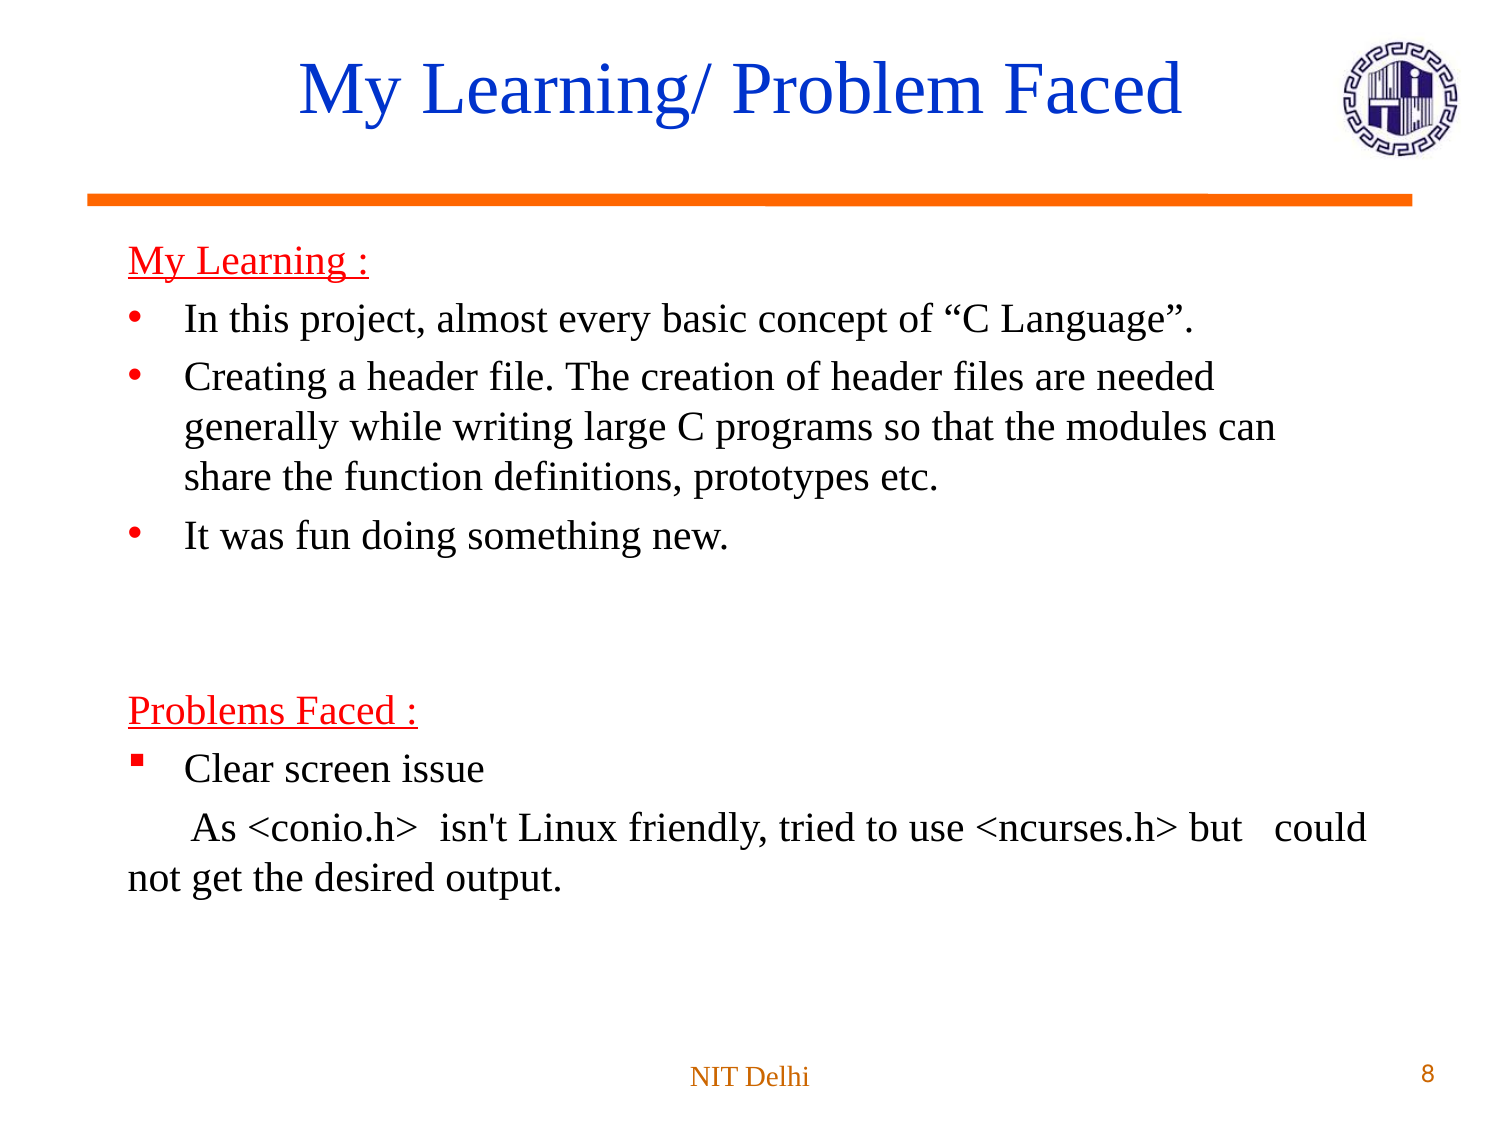

# My Learning/ Problem Faced

My Learning :
In this project, almost every basic concept of “C Language”.
Creating a header file. The creation of header files are needed generally while writing large C programs so that the modules can share the function definitions, prototypes etc.
It was fun doing something new.

Problems Faced :
Clear screen issue
      As <conio.h>  isn't Linux friendly, tried to use <ncurses.h> but   could not get the desired output.

NIT Delhi
8